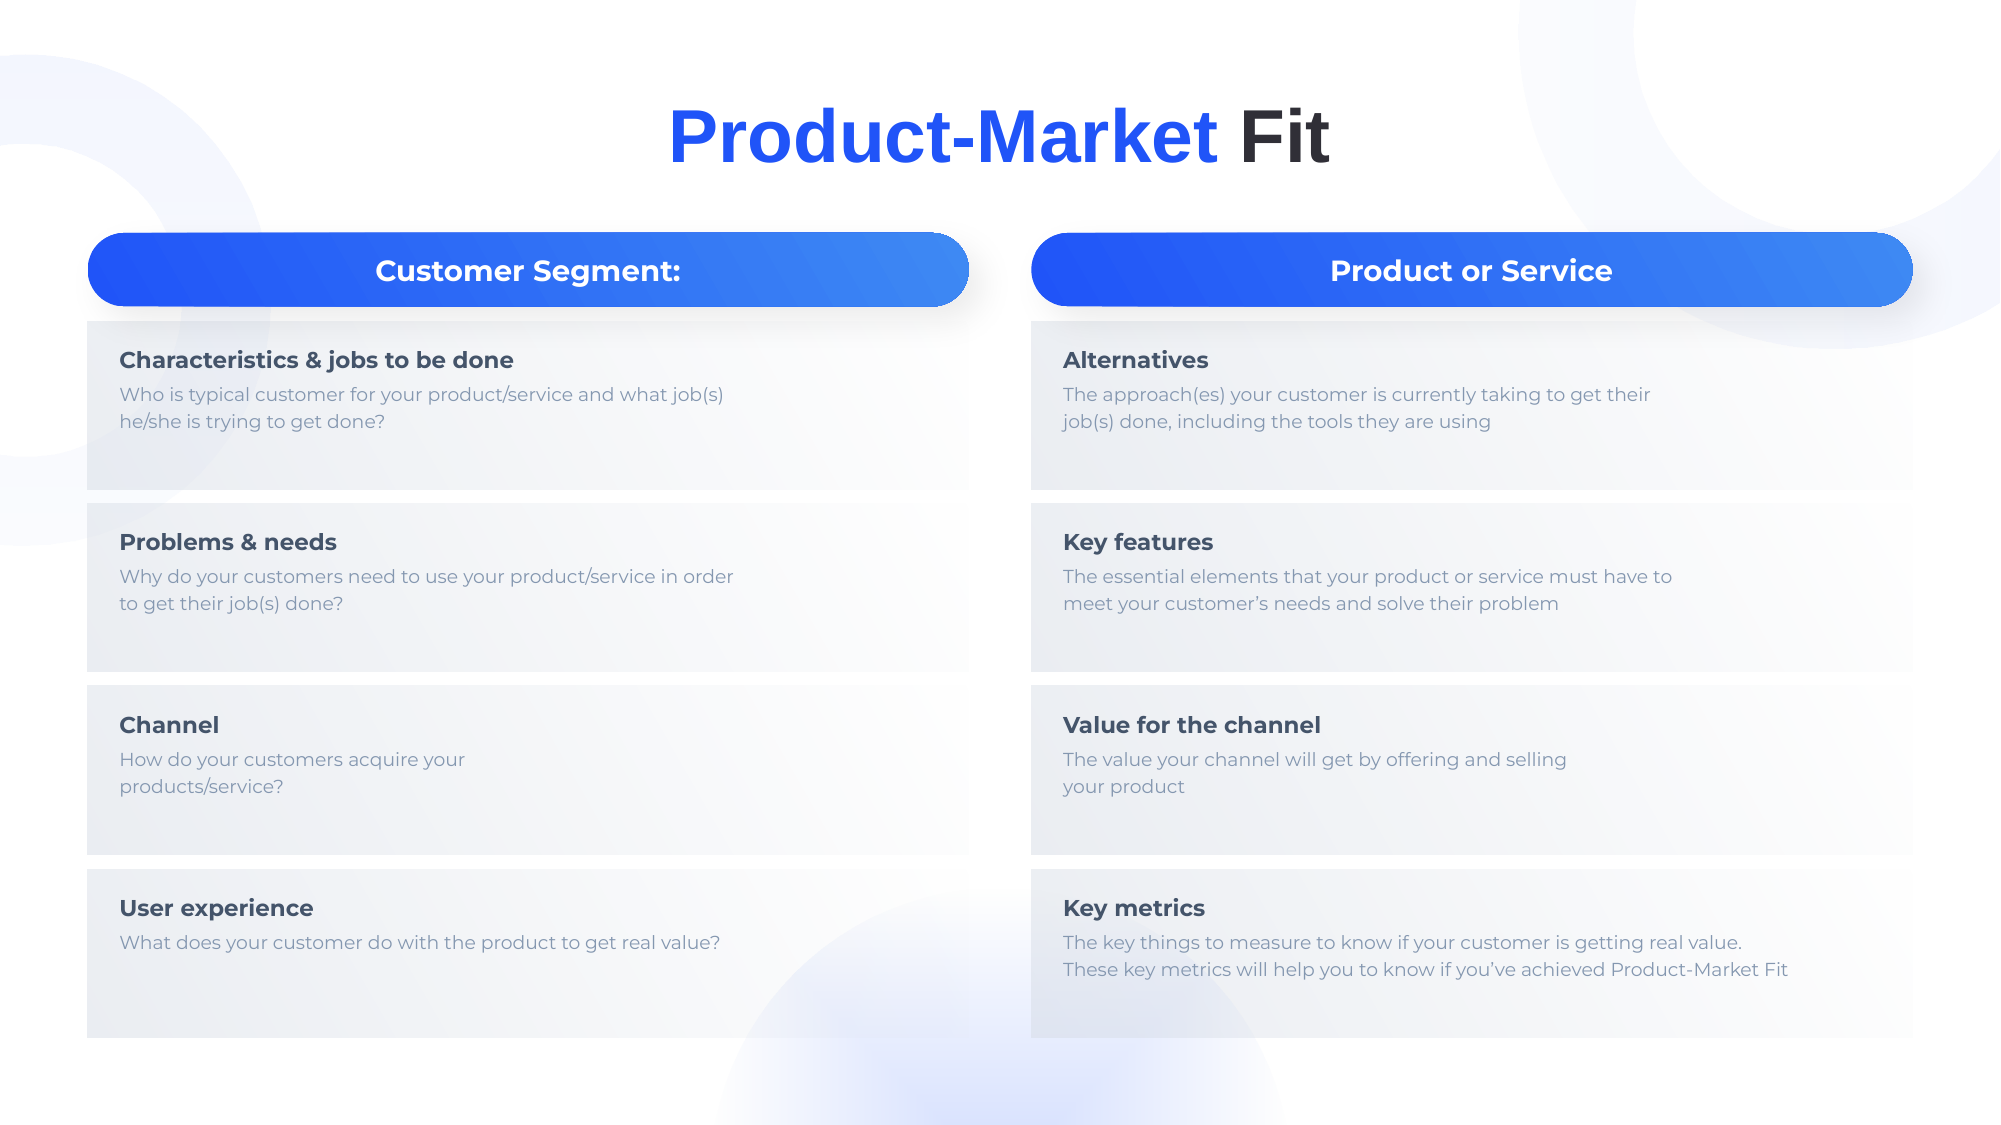

# Product-Market Fit
Customer Segment:
Product or Service

Characteristics & jobs to be done
Alternatives
Who is typical customer for your product/service and what job(s) he/she is trying to get done?
The approach(es) your customer is currently taking to get their job(s) done, including the tools they are using

Key features
Problems & needs
Why do your customers need to use your product/service in order to get their job(s) done?
The essential elements that your product or service must have to meet your customer’s needs and solve their problem

Value for the channel
Channel
How do your customers acquire your
products/service?
The value your channel will get by offering and selling
your product

User experience

Key metrics
The key things to measure to know if your customer is getting real value. These key metrics will help you to know if you’ve achieved Product-Market Fit
What does your customer do with the product to get real value?